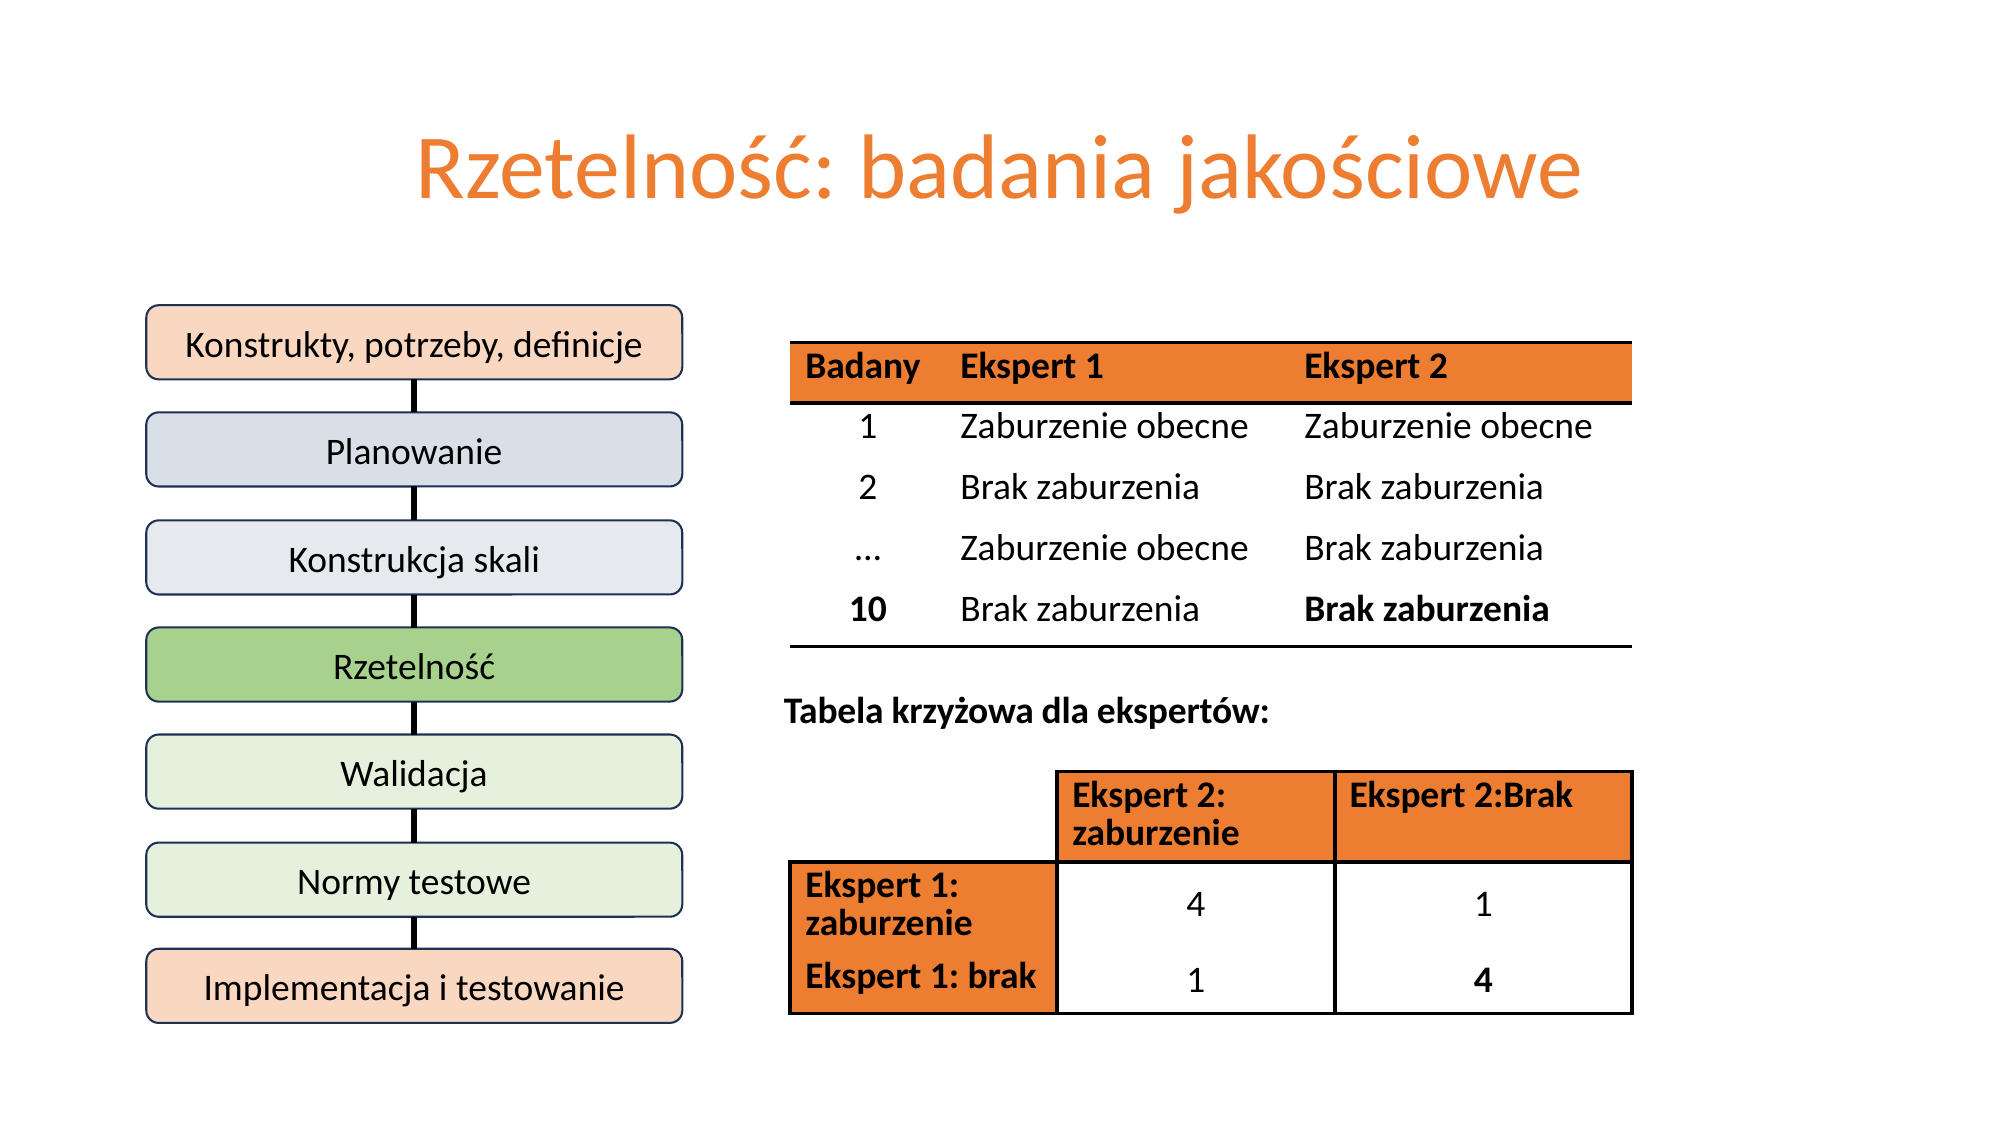

# Rzetelność: badania jakościowe
Konstrukty, potrzeby, definicje
| Badany | Ekspert 1 | Ekspert 2 |
| --- | --- | --- |
| 1 | Zaburzenie obecne | Zaburzenie obecne |
| 2 | Brak zaburzenia | Brak zaburzenia |
| … | Zaburzenie obecne | Brak zaburzenia |
| 10 | Brak zaburzenia | Brak zaburzenia |
Planowanie
Konstrukcja skali
Rzetelność
Tabela krzyżowa dla ekspertów:
Walidacja
|  | Ekspert 2: zaburzenie | Ekspert 2:Brak |
| --- | --- | --- |
| Ekspert 1: zaburzenie | 4 | 1 |
| Ekspert 1: brak | 1 | 4 |
Normy testowe
Implementacja i testowanie